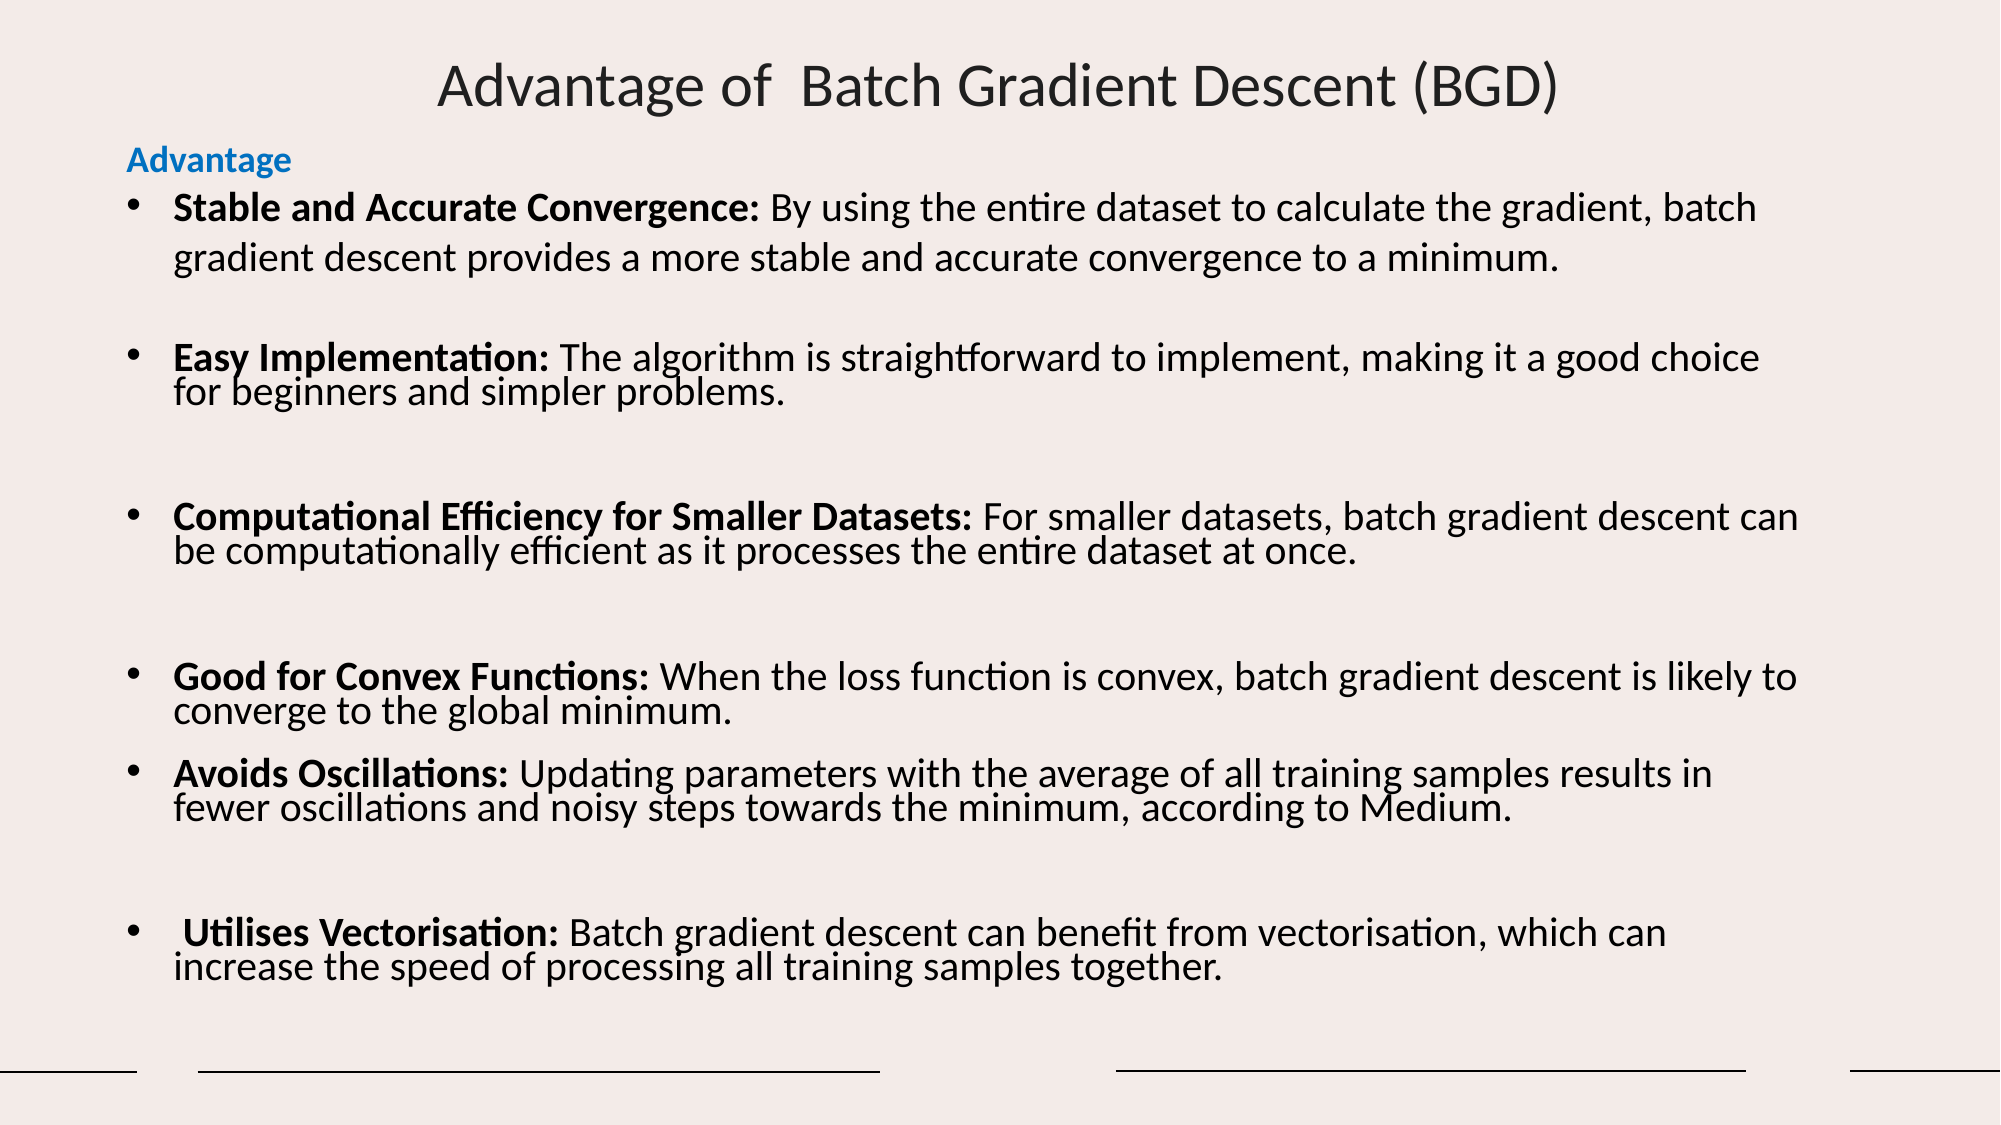

Advantage of  Batch Gradient Descent (BGD)
Advantage
Stable and Accurate Convergence: By using the entire dataset to calculate the gradient, batch gradient descent provides a more stable and accurate convergence to a minimum.

Easy Implementation: The algorithm is straightforward to implement, making it a good choice for beginners and simpler problems.

Computational Efficiency for Smaller Datasets: For smaller datasets, batch gradient descent can be computationally efficient as it processes the entire dataset at once.

Good for Convex Functions: When the loss function is convex, batch gradient descent is likely to converge to the global minimum.
Avoids Oscillations: Updating parameters with the average of all training samples results in fewer oscillations and noisy steps towards the minimum, according to Medium.

 Utilises Vectorisation: Batch gradient descent can benefit from vectorisation, which can increase the speed of processing all training samples together.